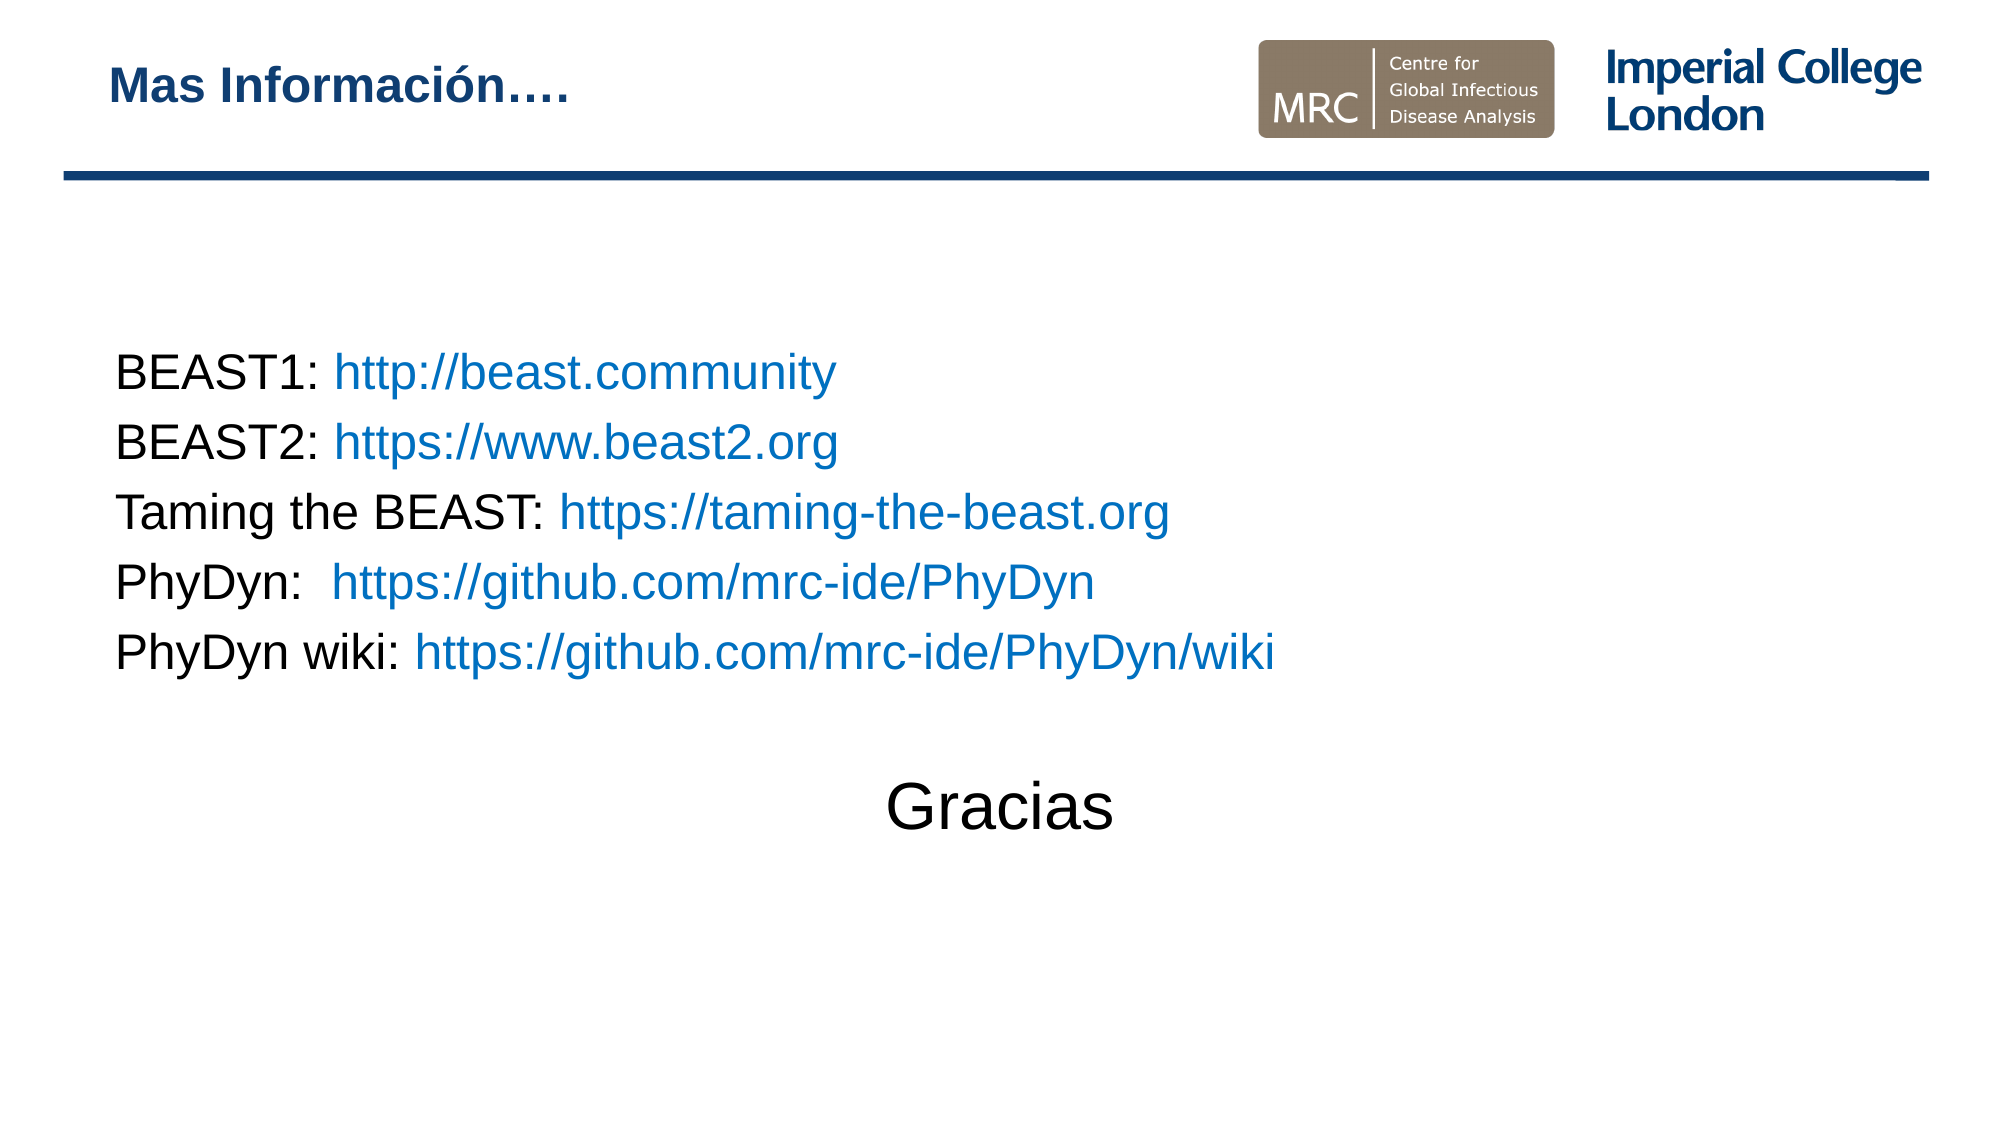

# Mas Información….

BEAST1: http://beast.community
BEAST2: https://www.beast2.org
Taming the BEAST: https://taming-the-beast.org
PhyDyn:  https://github.com/mrc-ide/PhyDyn
PhyDyn wiki: https://github.com/mrc-ide/PhyDyn/wiki

Gracias